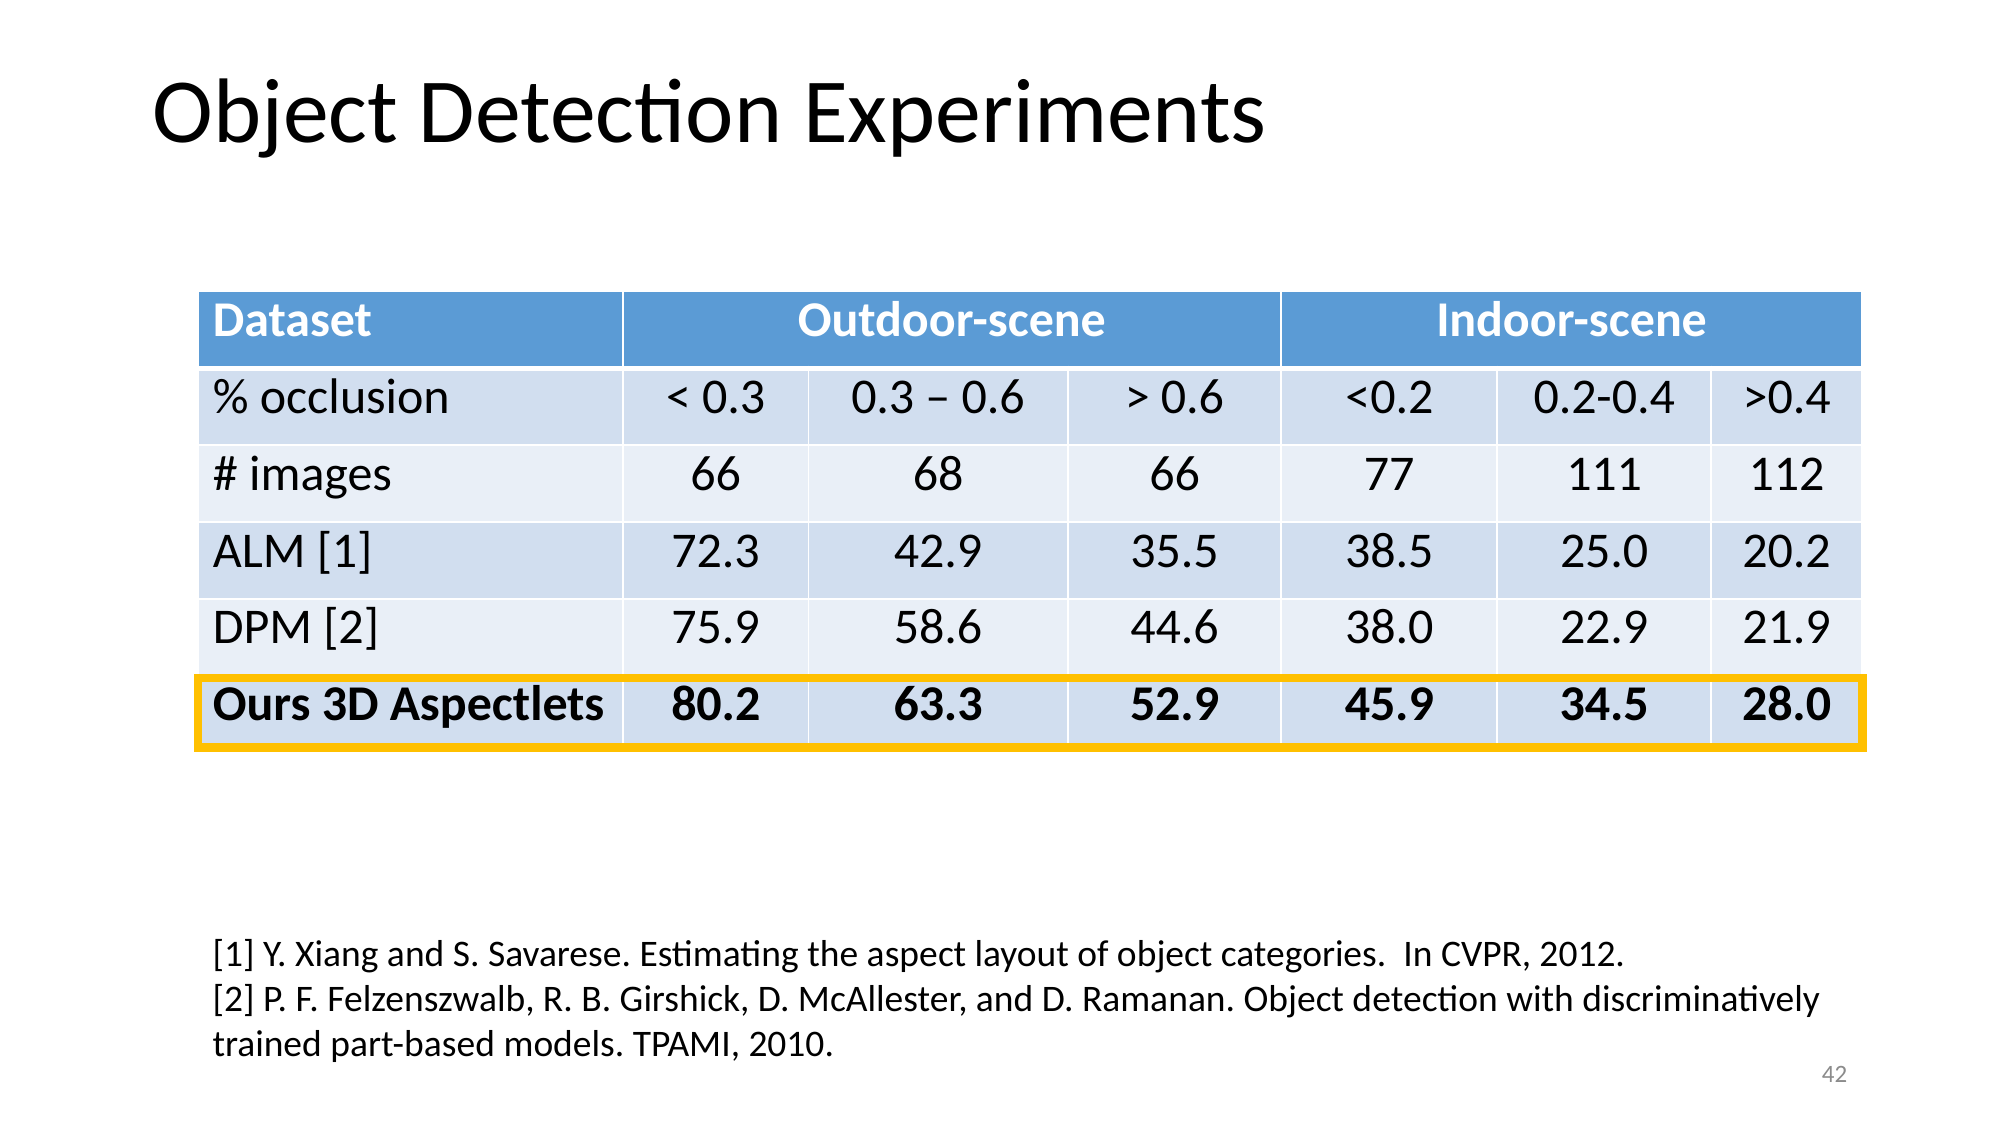

# Object Detection Experiments
| Dataset | Outdoor-scene |  |  | Indoor-scene |  |  |
| --- | --- | --- | --- | --- | --- | --- |
| % occlusion | < 0.3 | 0.3 – 0.6 | > 0.6 | <0.2 | 0.2-0.4 | >0.4 |
| # images | 66 | 68 | 66 | 77 | 111 | 112 |
| ALM [1] | 72.3 | 42.9 | 35.5 | 38.5 | 25.0 | 20.2 |
| DPM [2] | 75.9 | 58.6 | 44.6 | 38.0 | 22.9 | 21.9 |
| Ours 3D Aspectlets | 80.2 | 63.3 | 52.9 | 45.9 | 34.5 | 28.0 |

[1] Y. Xiang and S. Savarese. Estimating the aspect layout of object categories.  In CVPR, 2012.
[2] P. F. Felzenszwalb, R. B. Girshick, D. McAllester, and D. Ramanan. Object detection with discriminatively trained part-based models. TPAMI, 2010.
42